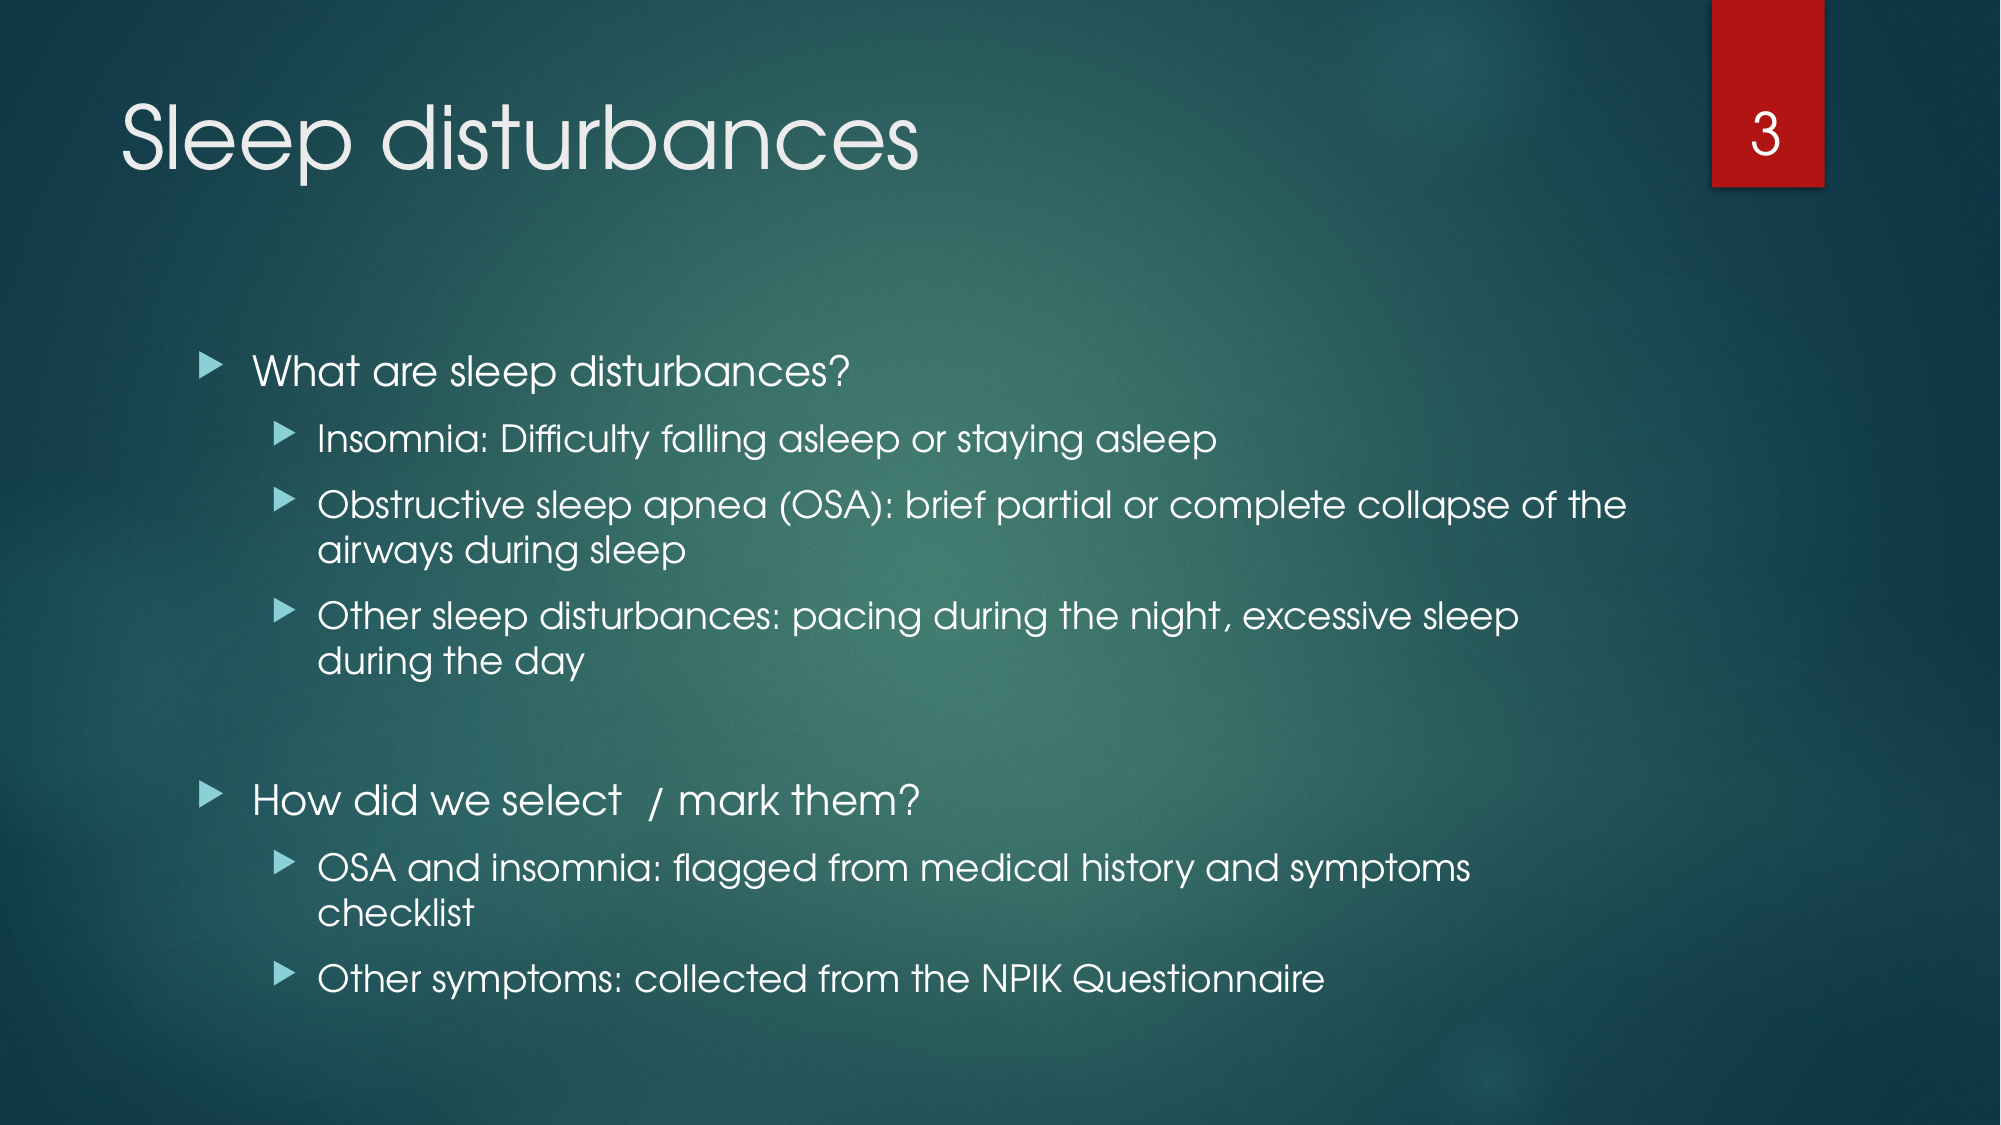

3
# Sleep disturbances
What are sleep disturbances?
Insomnia: Difficulty falling asleep or staying asleep
Obstructive sleep apnea (OSA): brief partial or complete collapse of the airways during sleep
Other sleep disturbances: pacing during the night, excessive sleep during the day

How did we select  / mark them?
OSA and insomnia: flagged from medical history and symptoms checklist
Other symptoms: collected from the NPIK Questionnaire